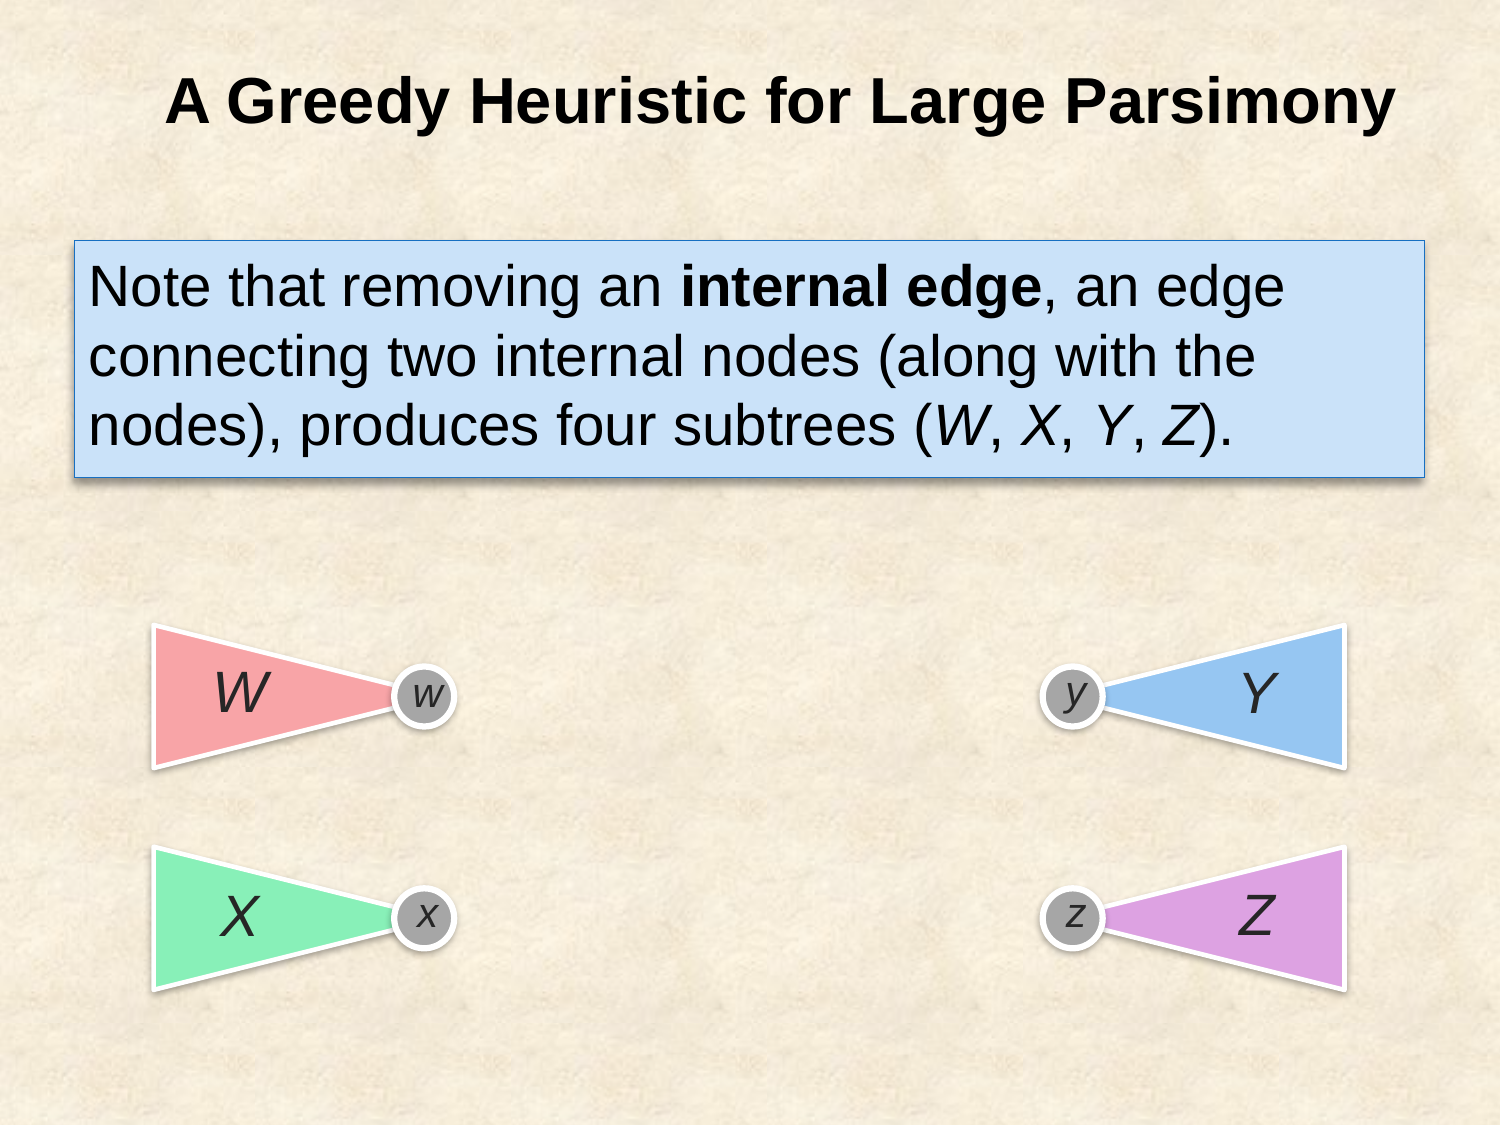

A Greedy Heuristic for Large Parsimony
Note that removing an internal edge, an edge connecting two internal nodes (along with the nodes), produces four subtrees (W, X, Y, Z).

W
Y

Z
X

y
w
x
z